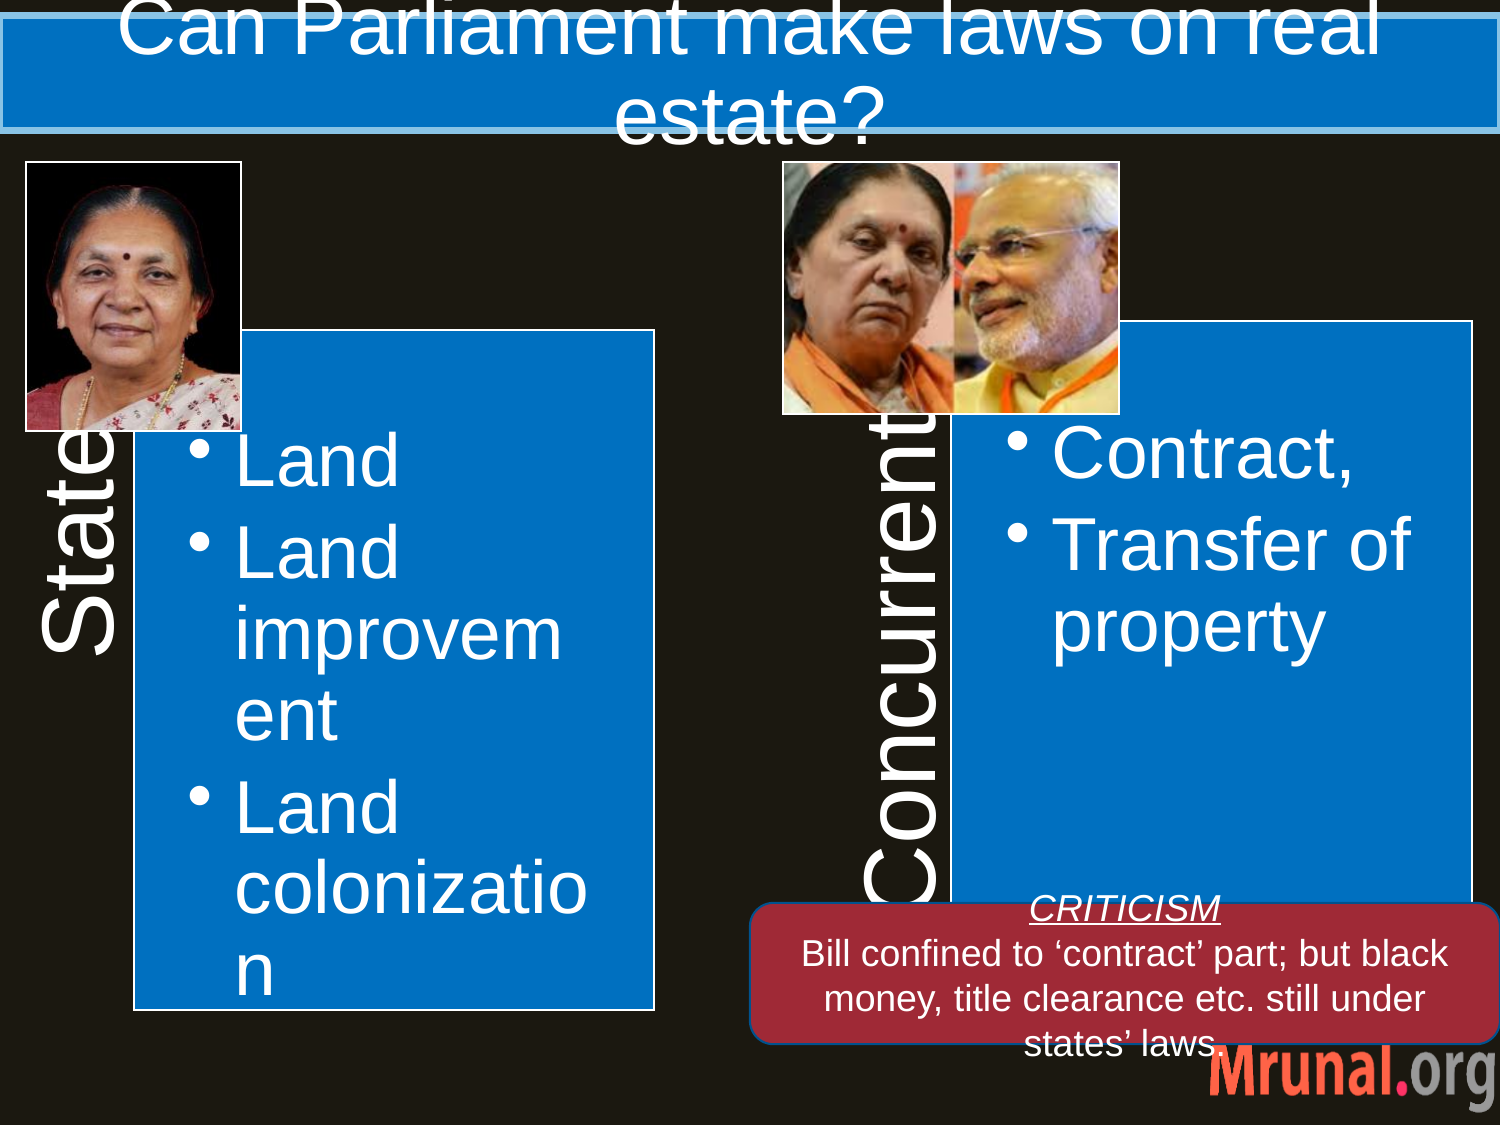

# Can Parliament make laws on real estate?
State
Land
Land improvement
Land colonization
Concurrent
Contract,
Transfer of property
CRITICISM
Bill confined to ‘contract’ part; but black money, title clearance etc. still under states’ laws.